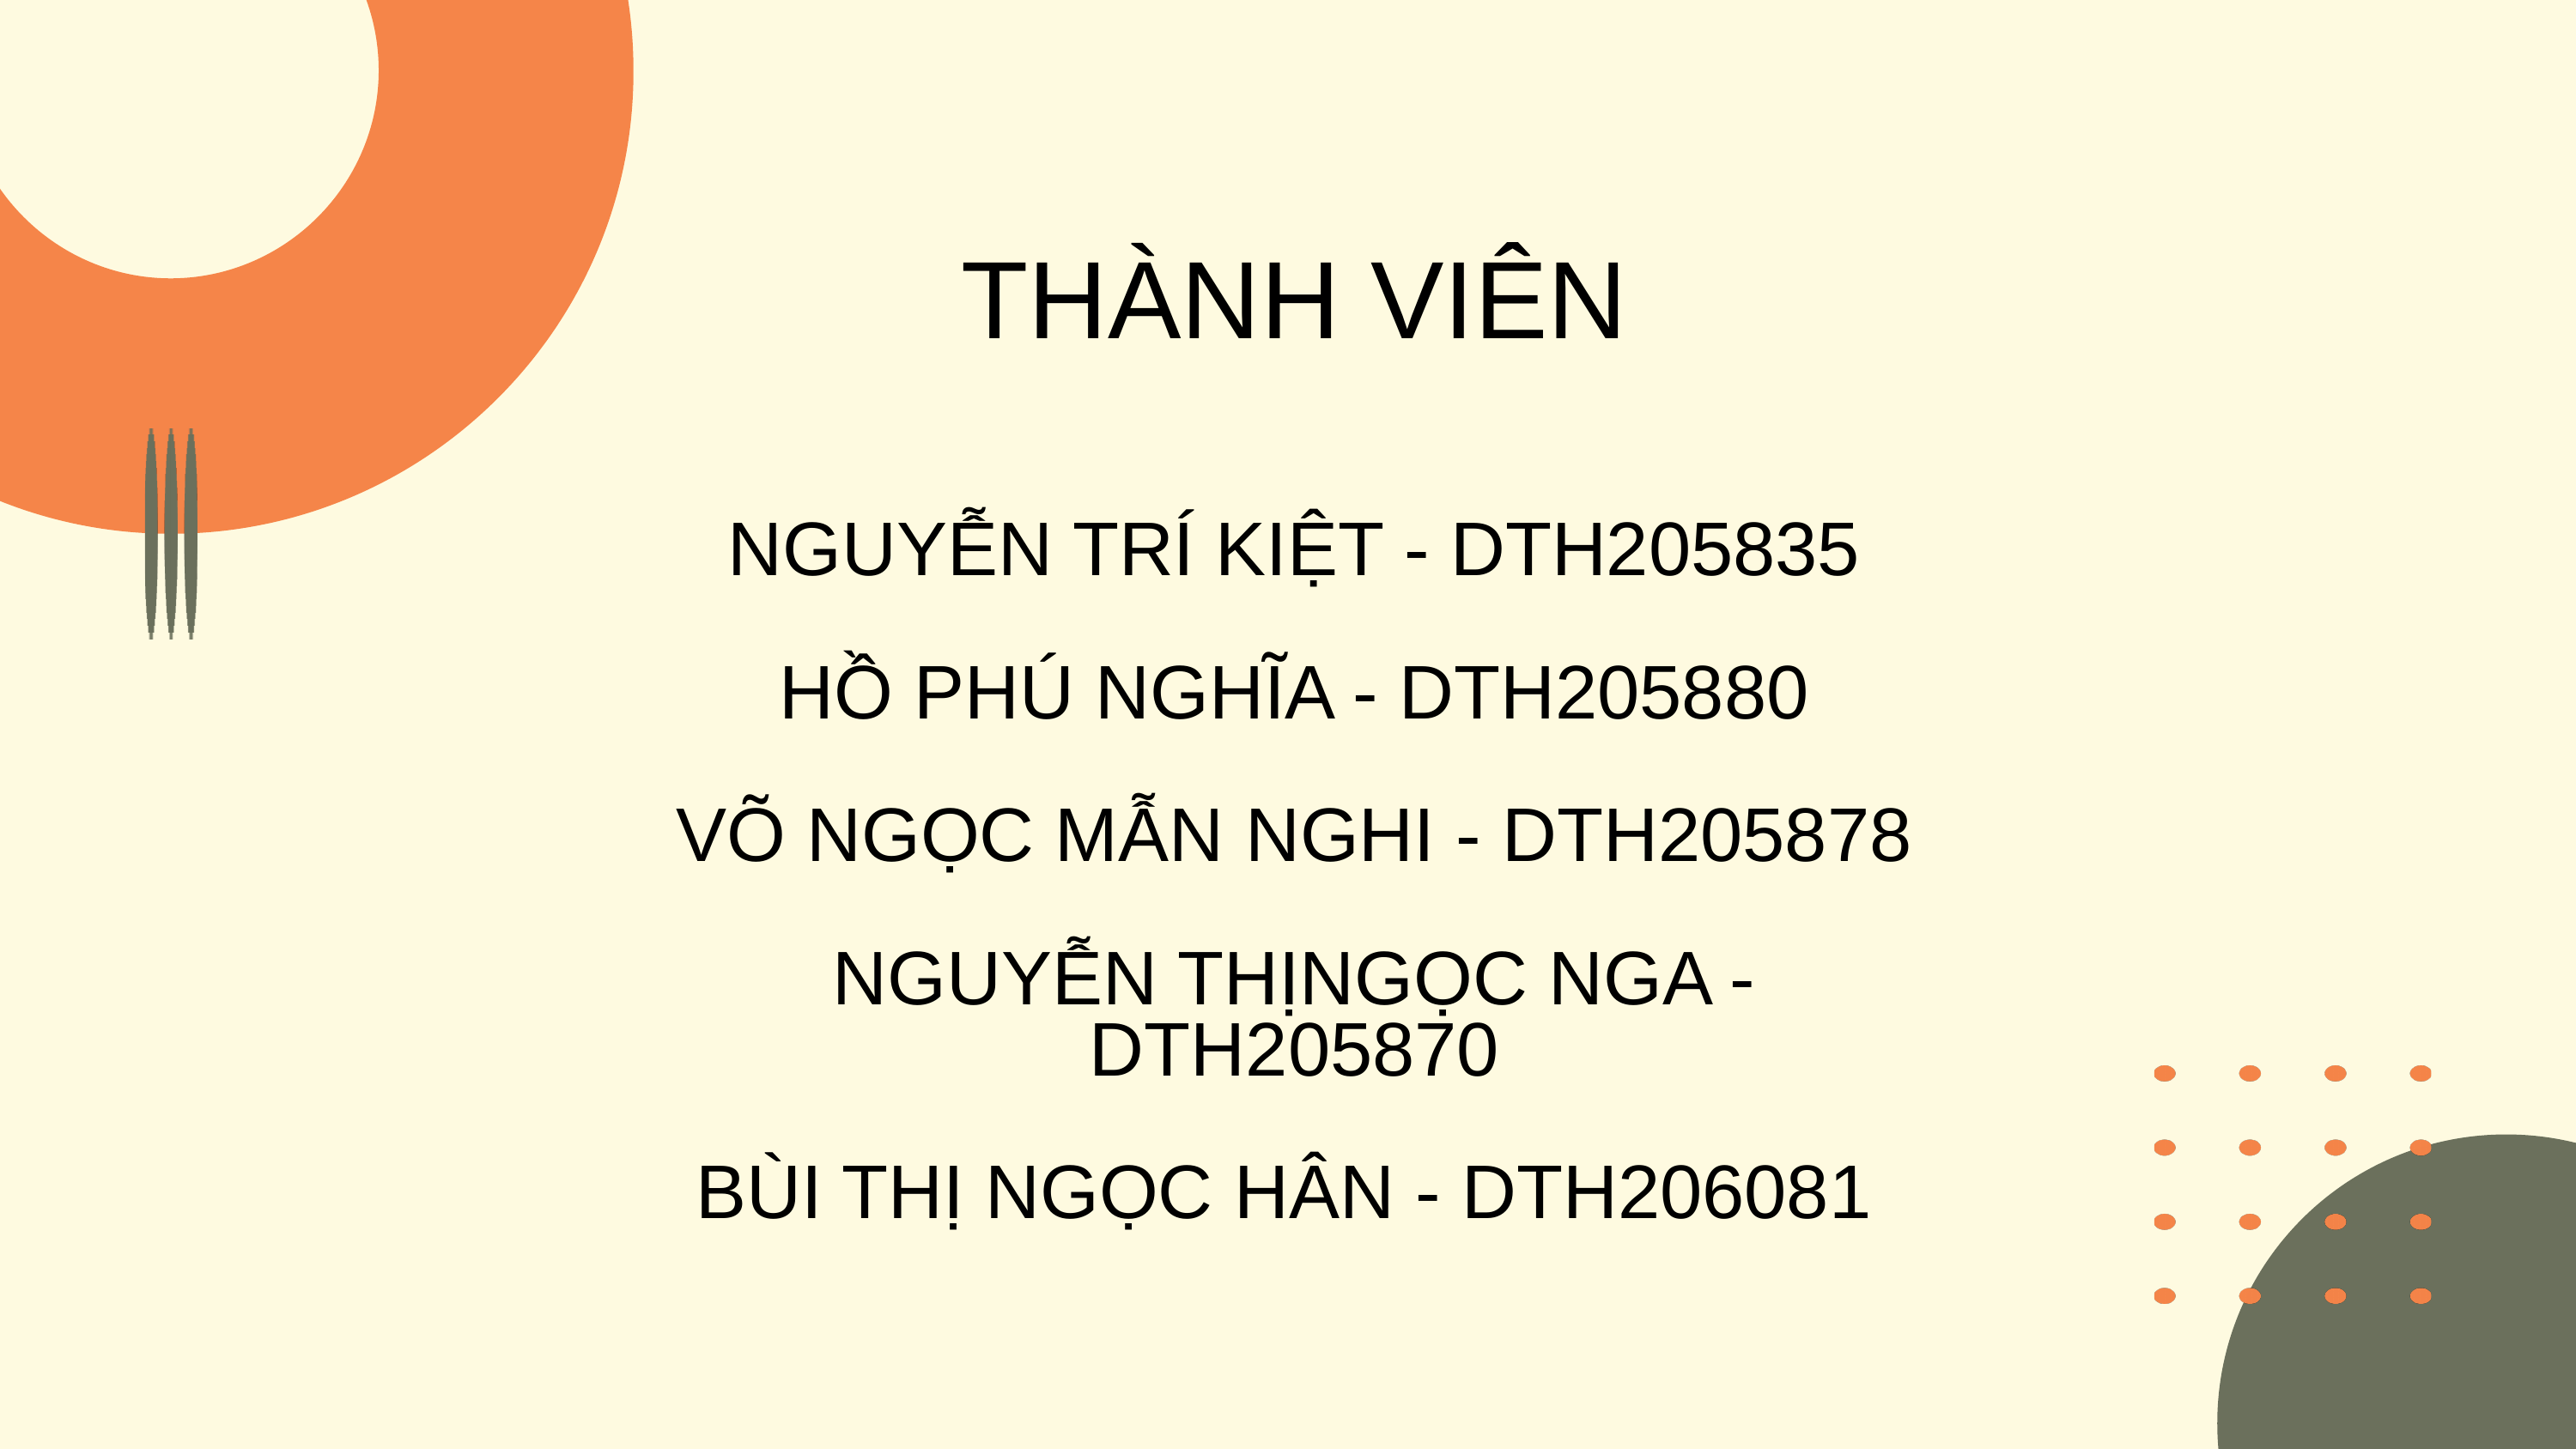

THÀNH VIÊN

NGUYỄN TRÍ KIỆT - DTH205835

HỒ PHÚ NGHĨA - DTH205880

VÕ NGỌC MẪN NGHI - DTH205878

NGUYỄN THỊNGỌC NGA - DTH205870

BÙI THỊ NGỌC HÂN - DTH206081